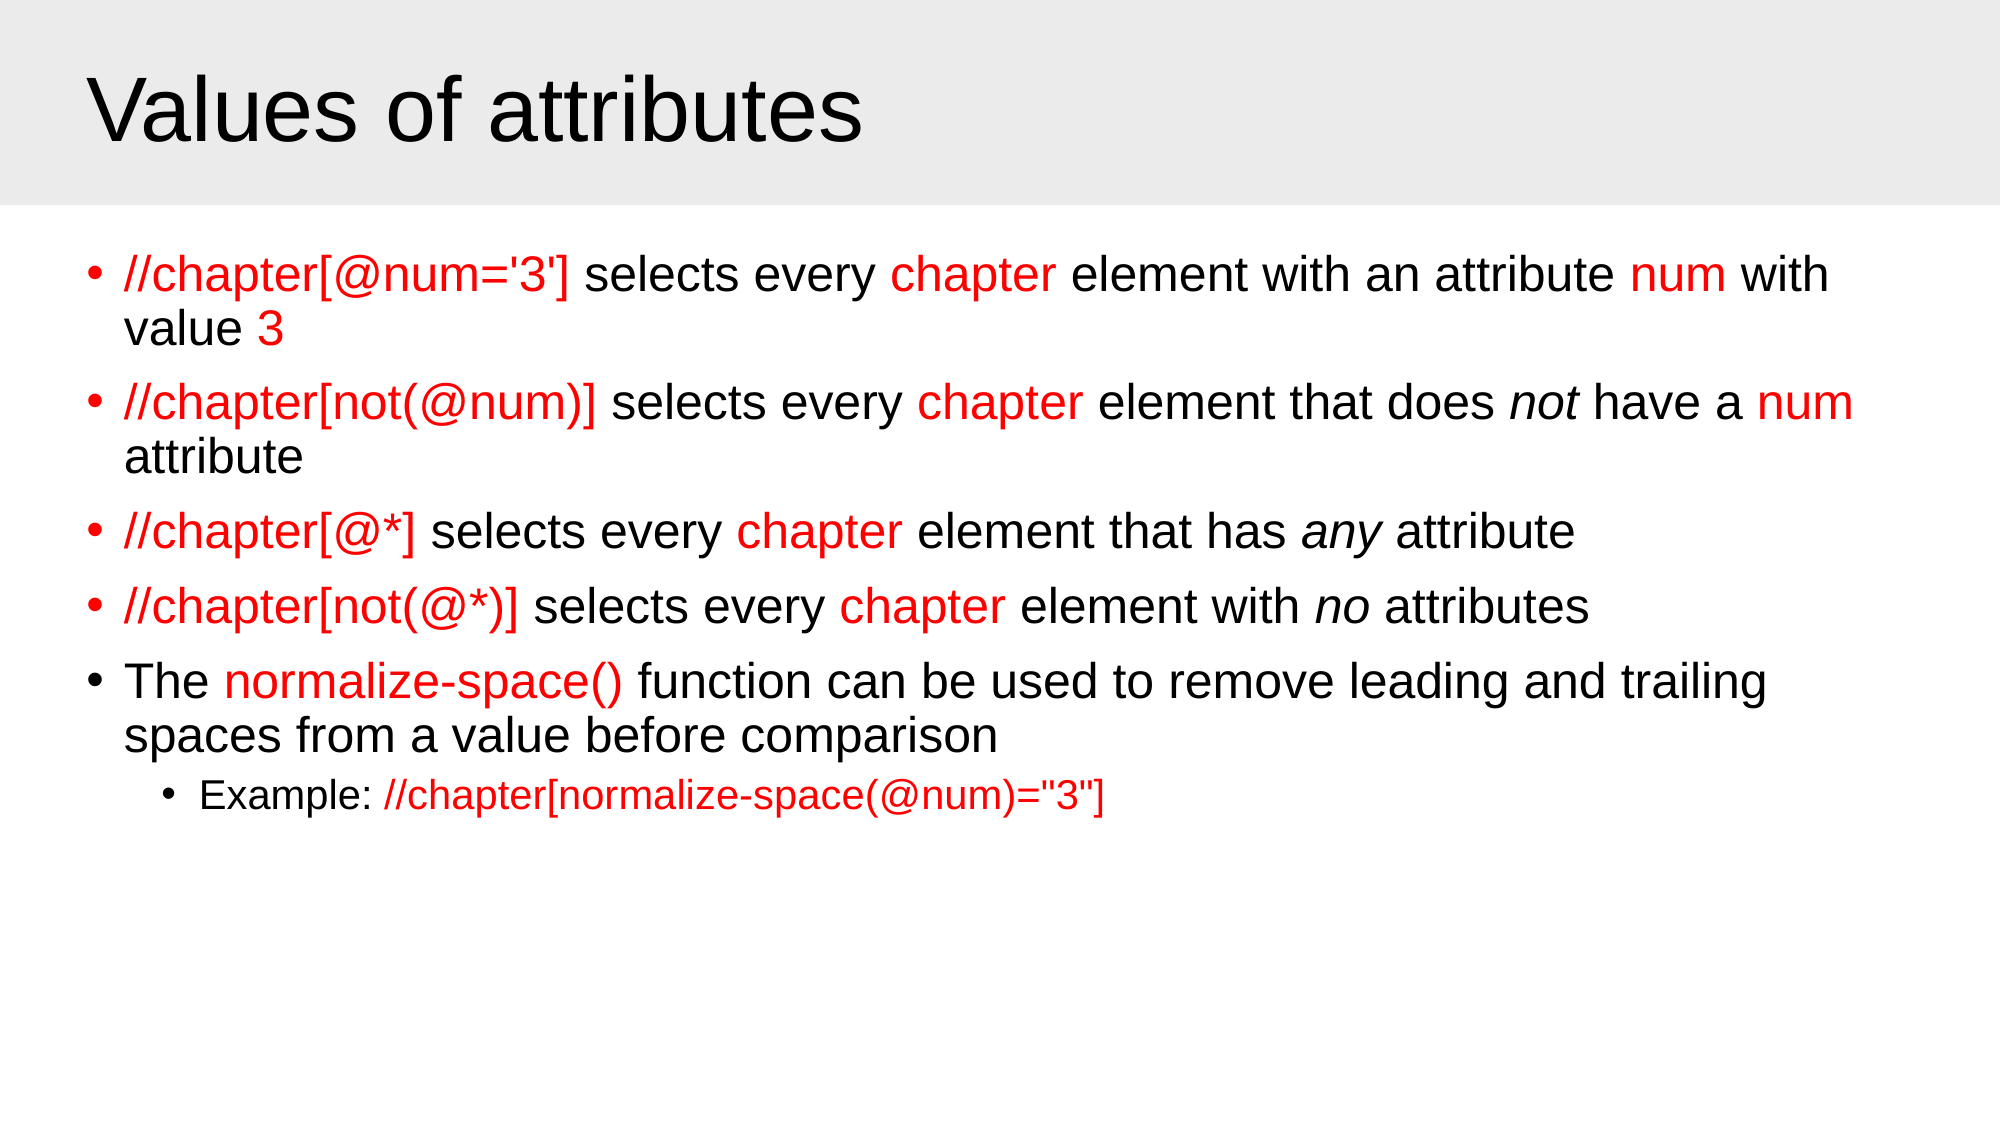

# Values of attributes
//chapter[@num='3'] selects every chapter element with an attribute num with value 3
//chapter[not(@num)] selects every chapter element that does not have a num attribute
//chapter[@*] selects every chapter element that has any attribute
//chapter[not(@*)] selects every chapter element with no attributes
The normalize-space() function can be used to remove leading and trailing spaces from a value before comparison
Example: //chapter[normalize-space(@num)="3"]